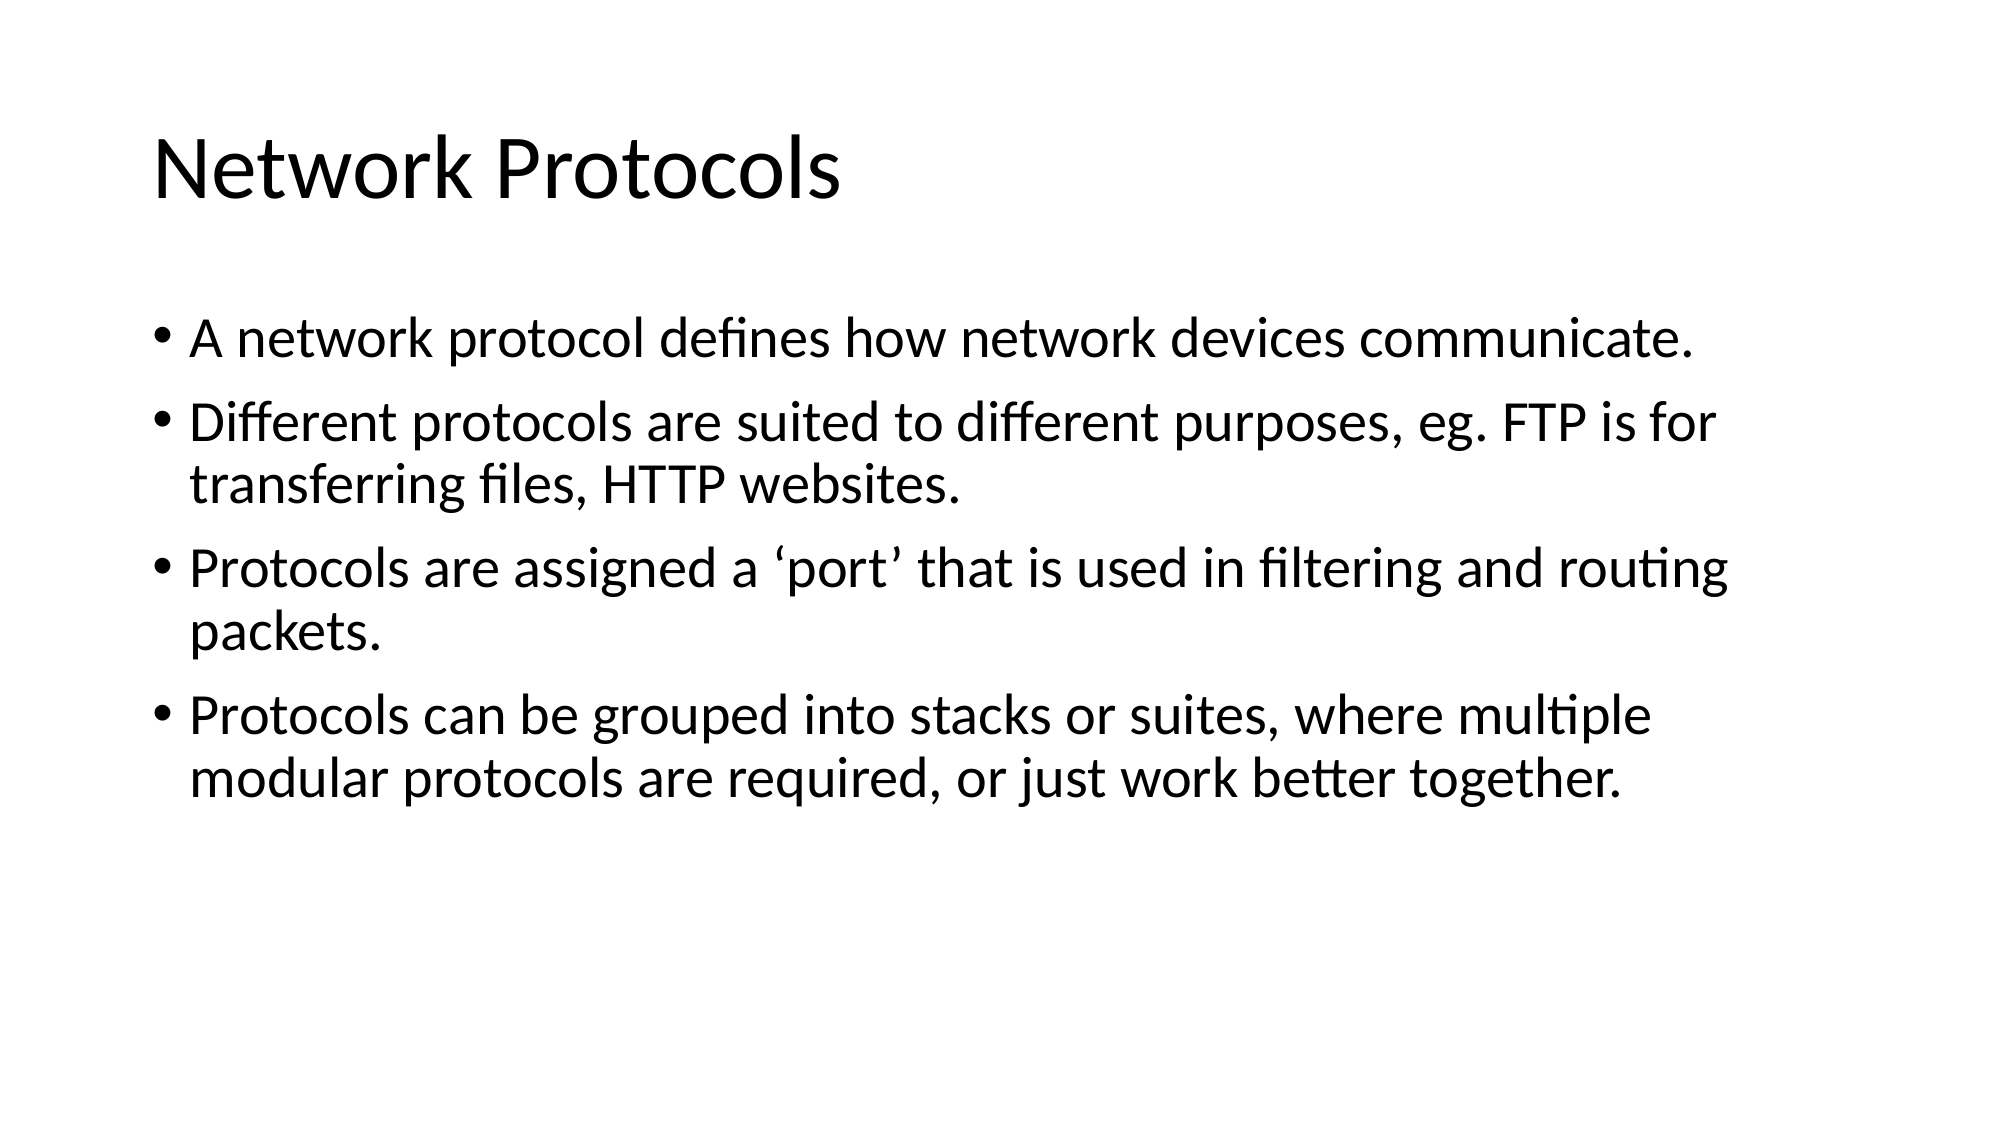

# Network Protocols
A network protocol defines how network devices communicate.
Different protocols are suited to different purposes, eg. FTP is for transferring files, HTTP websites.
Protocols are assigned a ‘port’ that is used in filtering and routing packets.
Protocols can be grouped into stacks or suites, where multiple modular protocols are required, or just work better together.